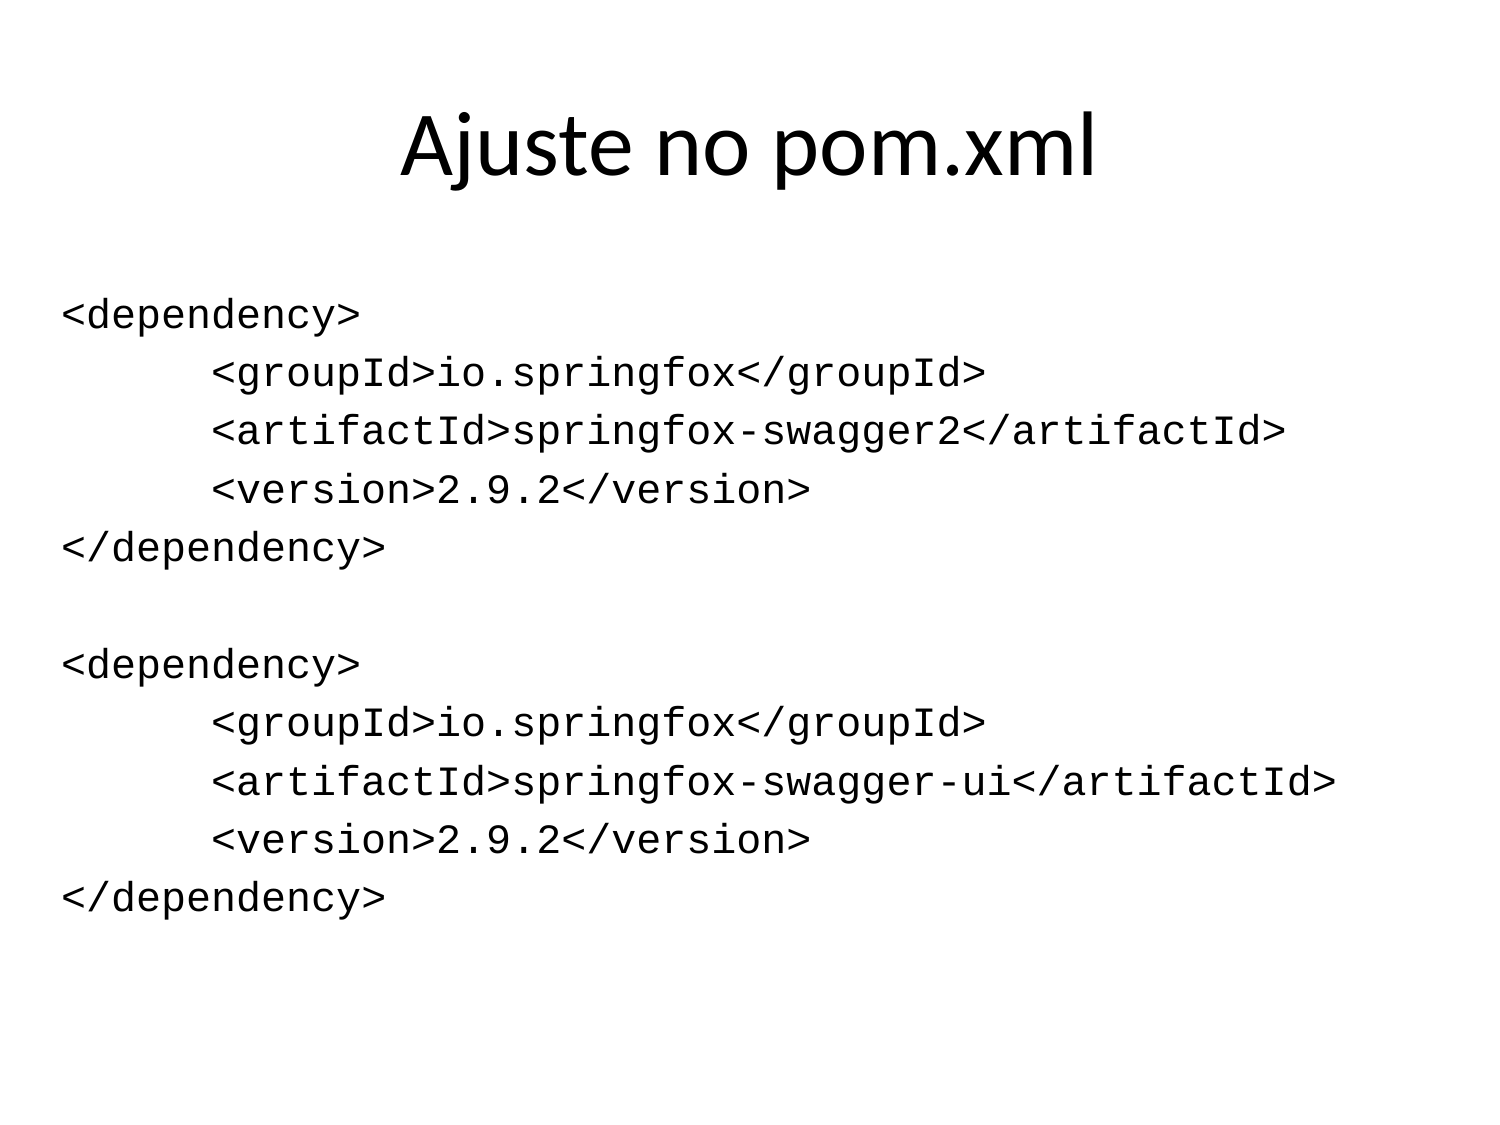

# Ajuste no pom.xml
		<dependency>
			<groupId>io.springfox</groupId>
			<artifactId>springfox-swagger2</artifactId>
			<version>2.9.2</version>
		</dependency>

		<dependency>
			<groupId>io.springfox</groupId>
			<artifactId>springfox-swagger-ui</artifactId>
			<version>2.9.2</version>
		</dependency>